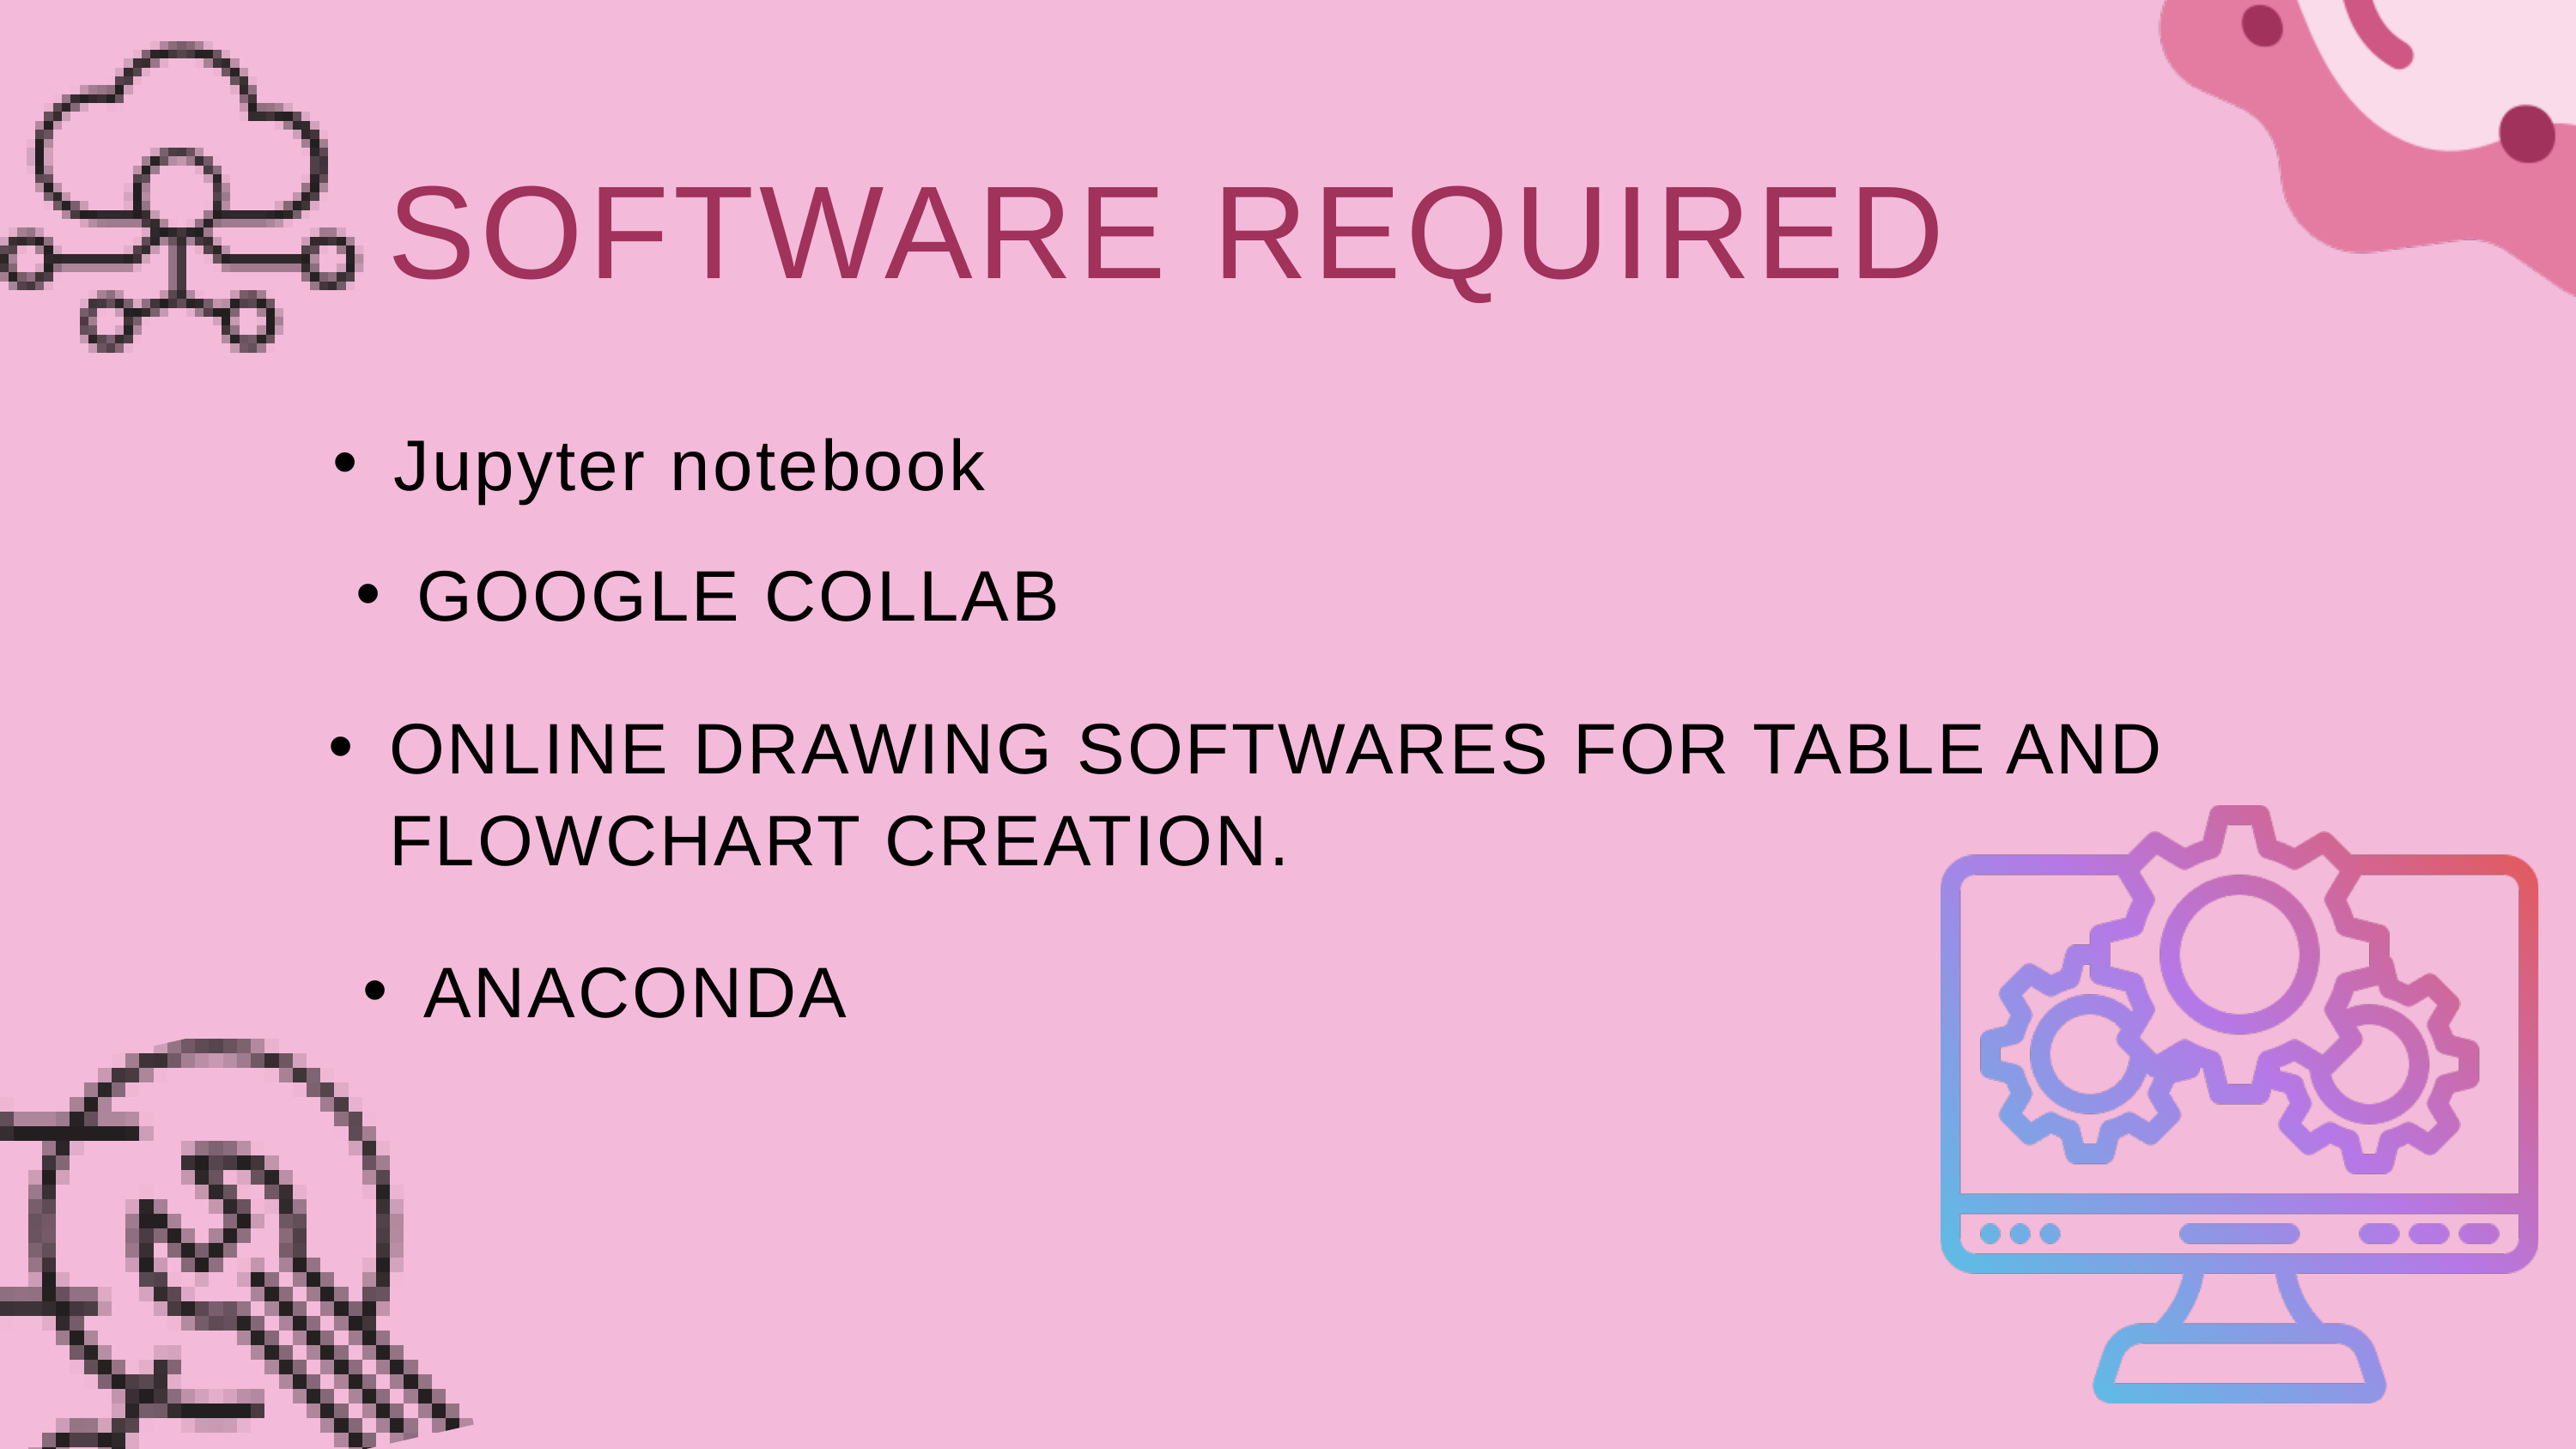

SOFTWARE REQUIRED
Jupyter notebook
GOOGLE COLLAB
ONLINE DRAWING SOFTWARES FOR TABLE AND FLOWCHART CREATION.

ANACONDA